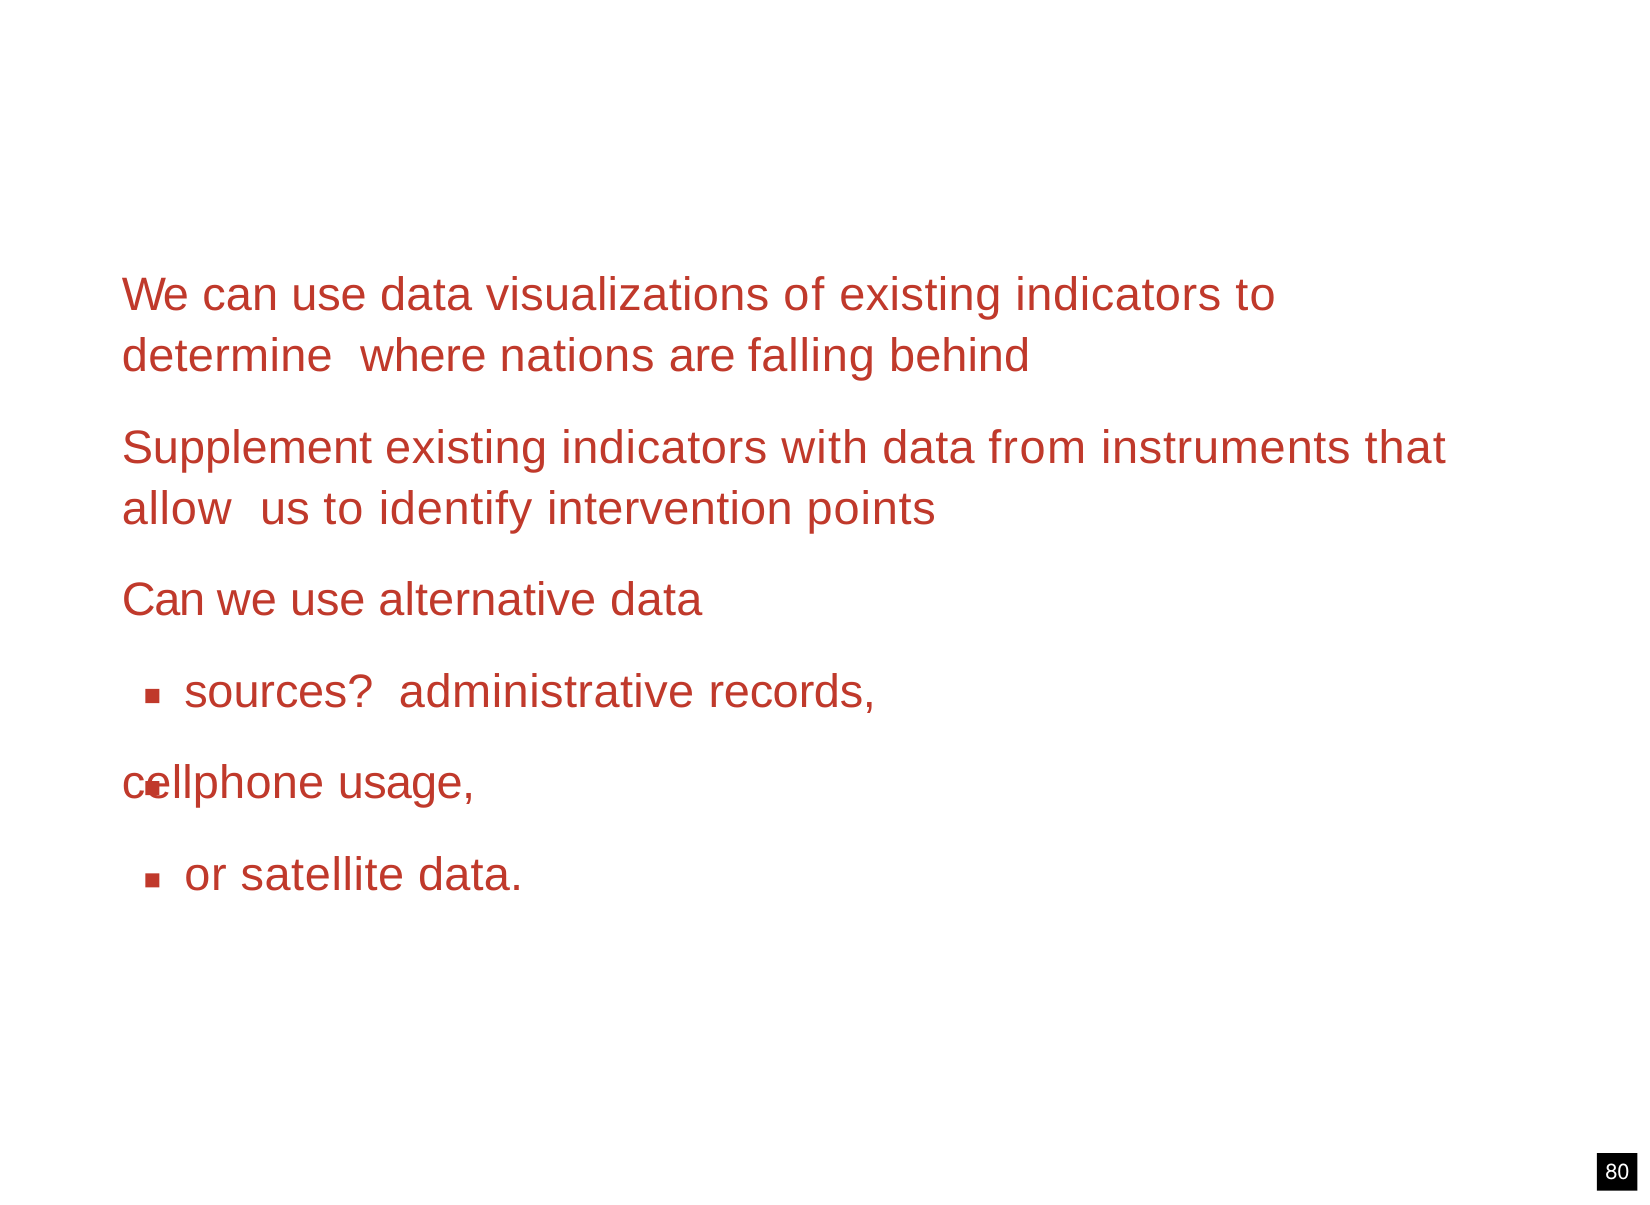

We can use data visualizations of existing indicators to determine  where nations are falling behind
Supplement existing indicators with data from instruments that allow  us to identify intervention points
Can we use alternative data sources?  administrative records,
cellphone usage,  or satellite data.

80